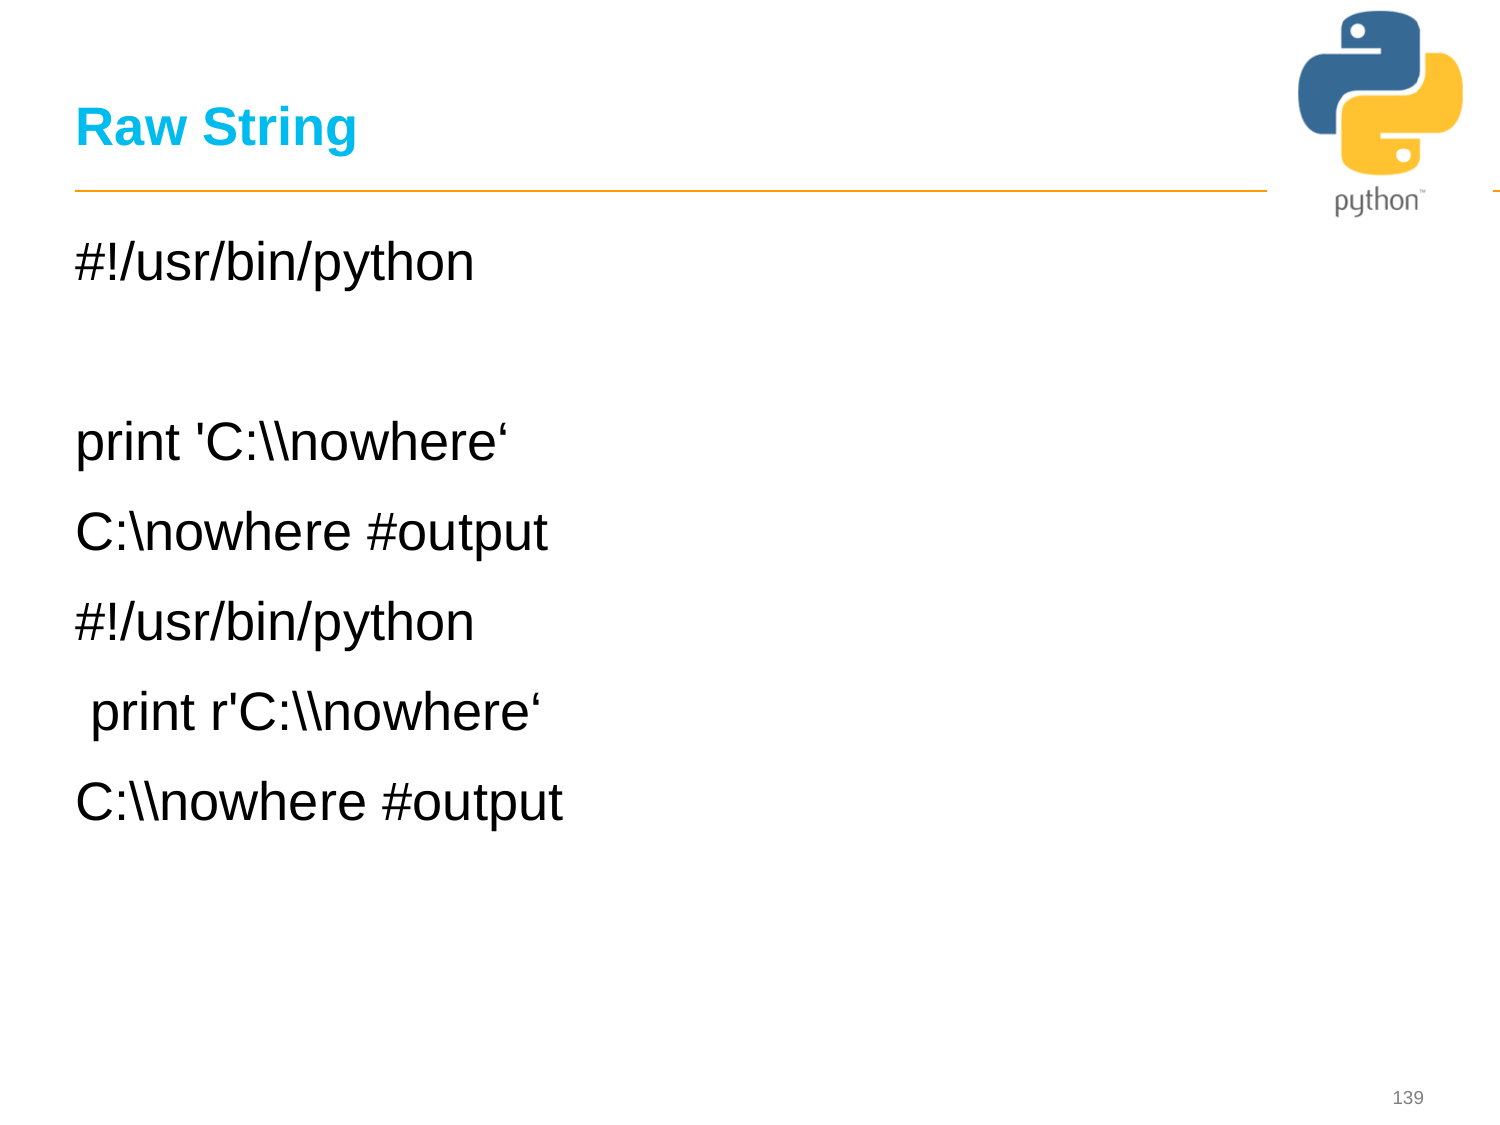

139
# Raw String
#!/usr/bin/python

print 'C:\\nowhere‘
C:\nowhere #output
#!/usr/bin/python
 print r'C:\\nowhere‘
C:\\nowhere #output